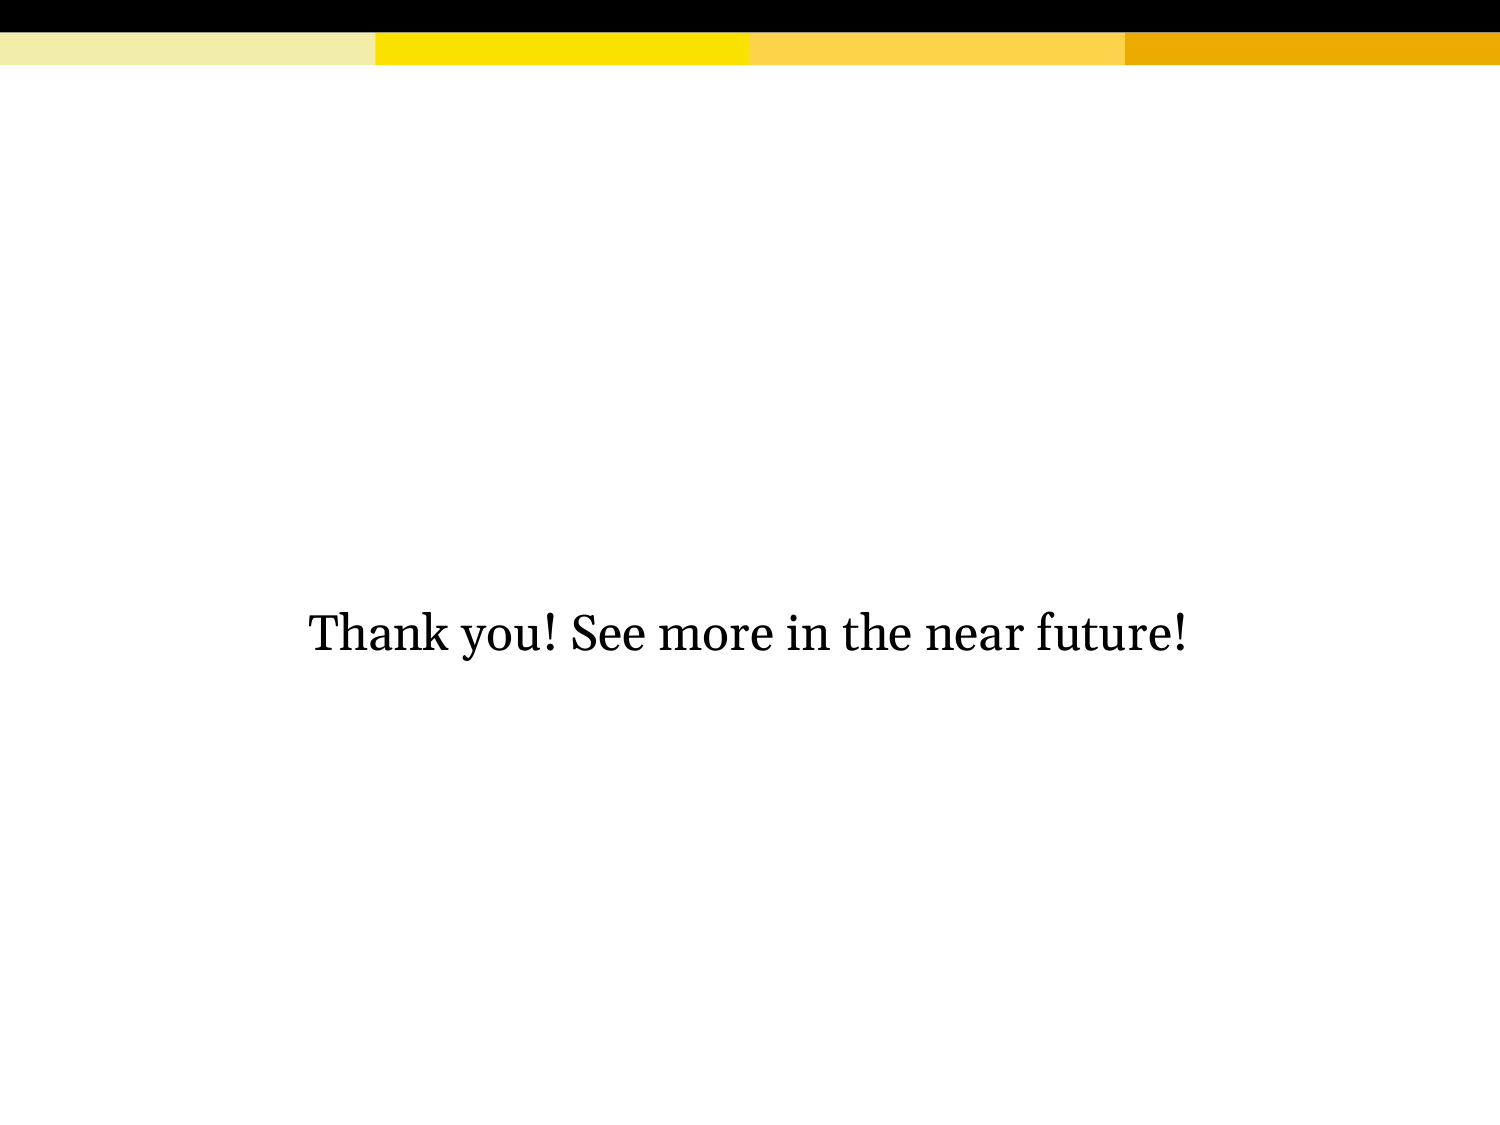

Thank you! See more in the near future!